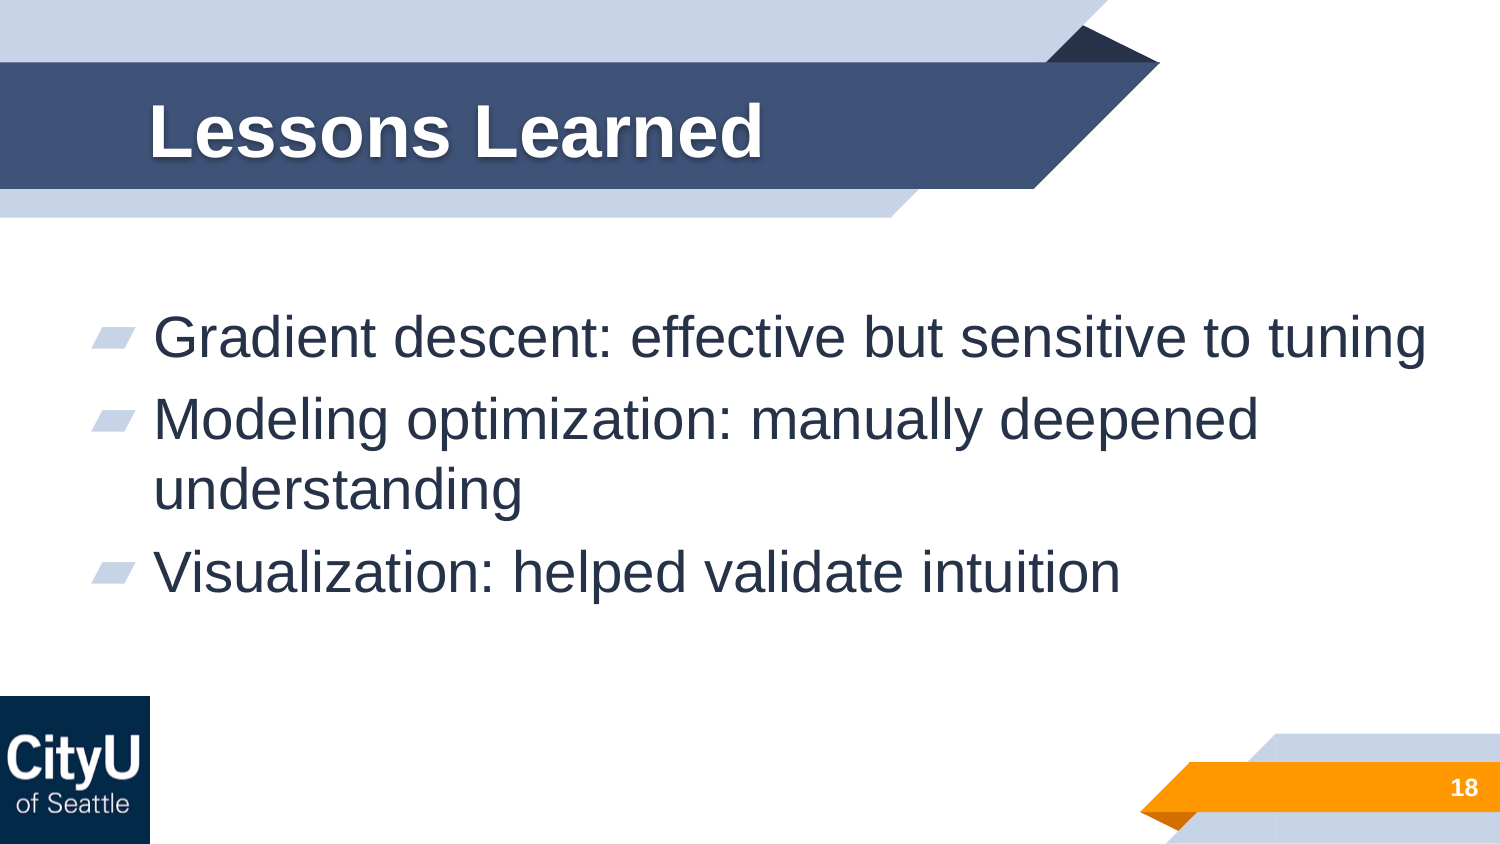

# Lessons Learned
Gradient descent: effective but sensitive to tuning
Modeling optimization: manually deepened understanding
Visualization: helped validate intuition
18